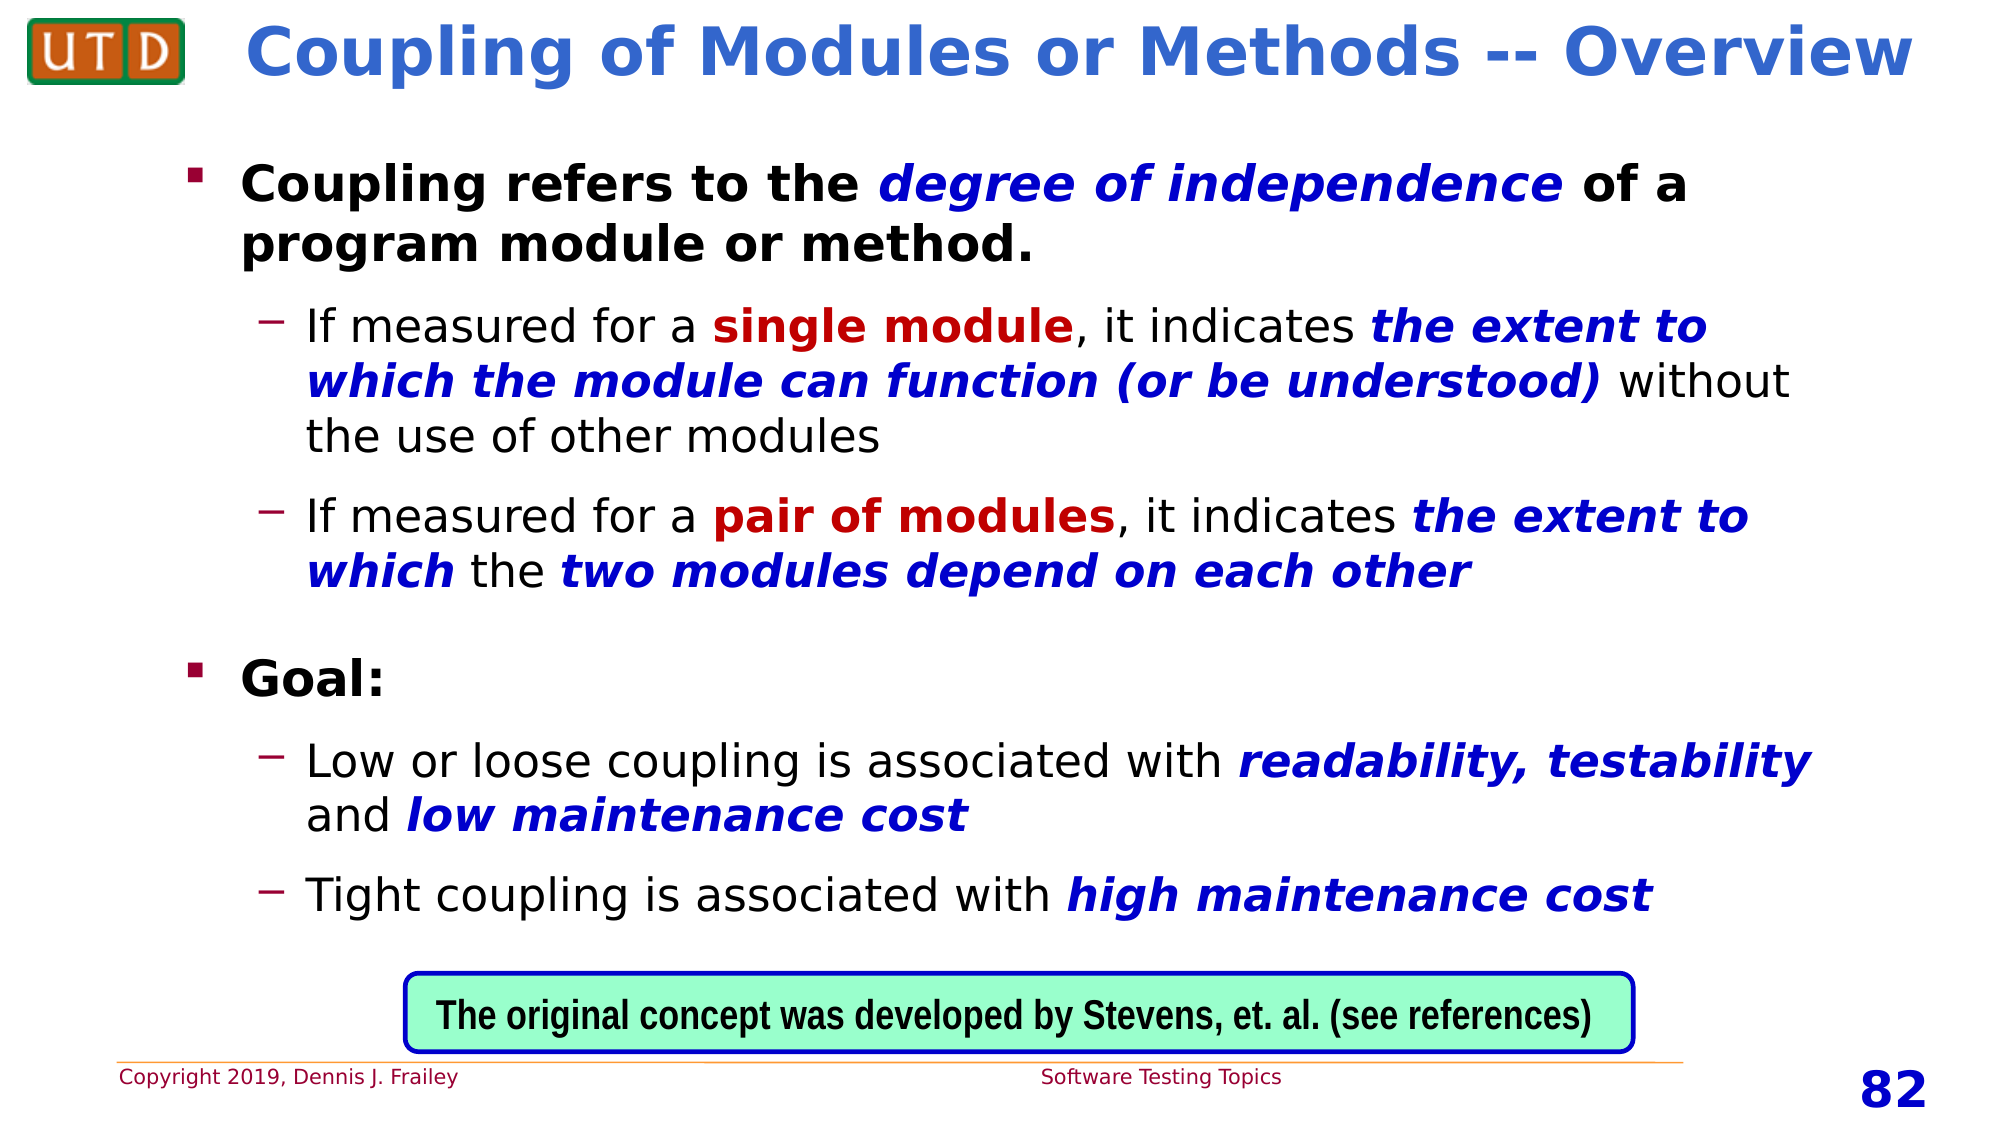

# Coupling of Modules or Methods -- Overview
Coupling refers to the degree of independence of a program module or method.
If measured for a single module, it indicates the extent to which the module can function (or be understood) without the use of other modules
If measured for a pair of modules, it indicates the extent to which the two modules depend on each other
Goal:
Low or loose coupling is associated with readability, testability and low maintenance cost
Tight coupling is associated with high maintenance cost
The original concept was developed by Stevens, et. al. (see references)